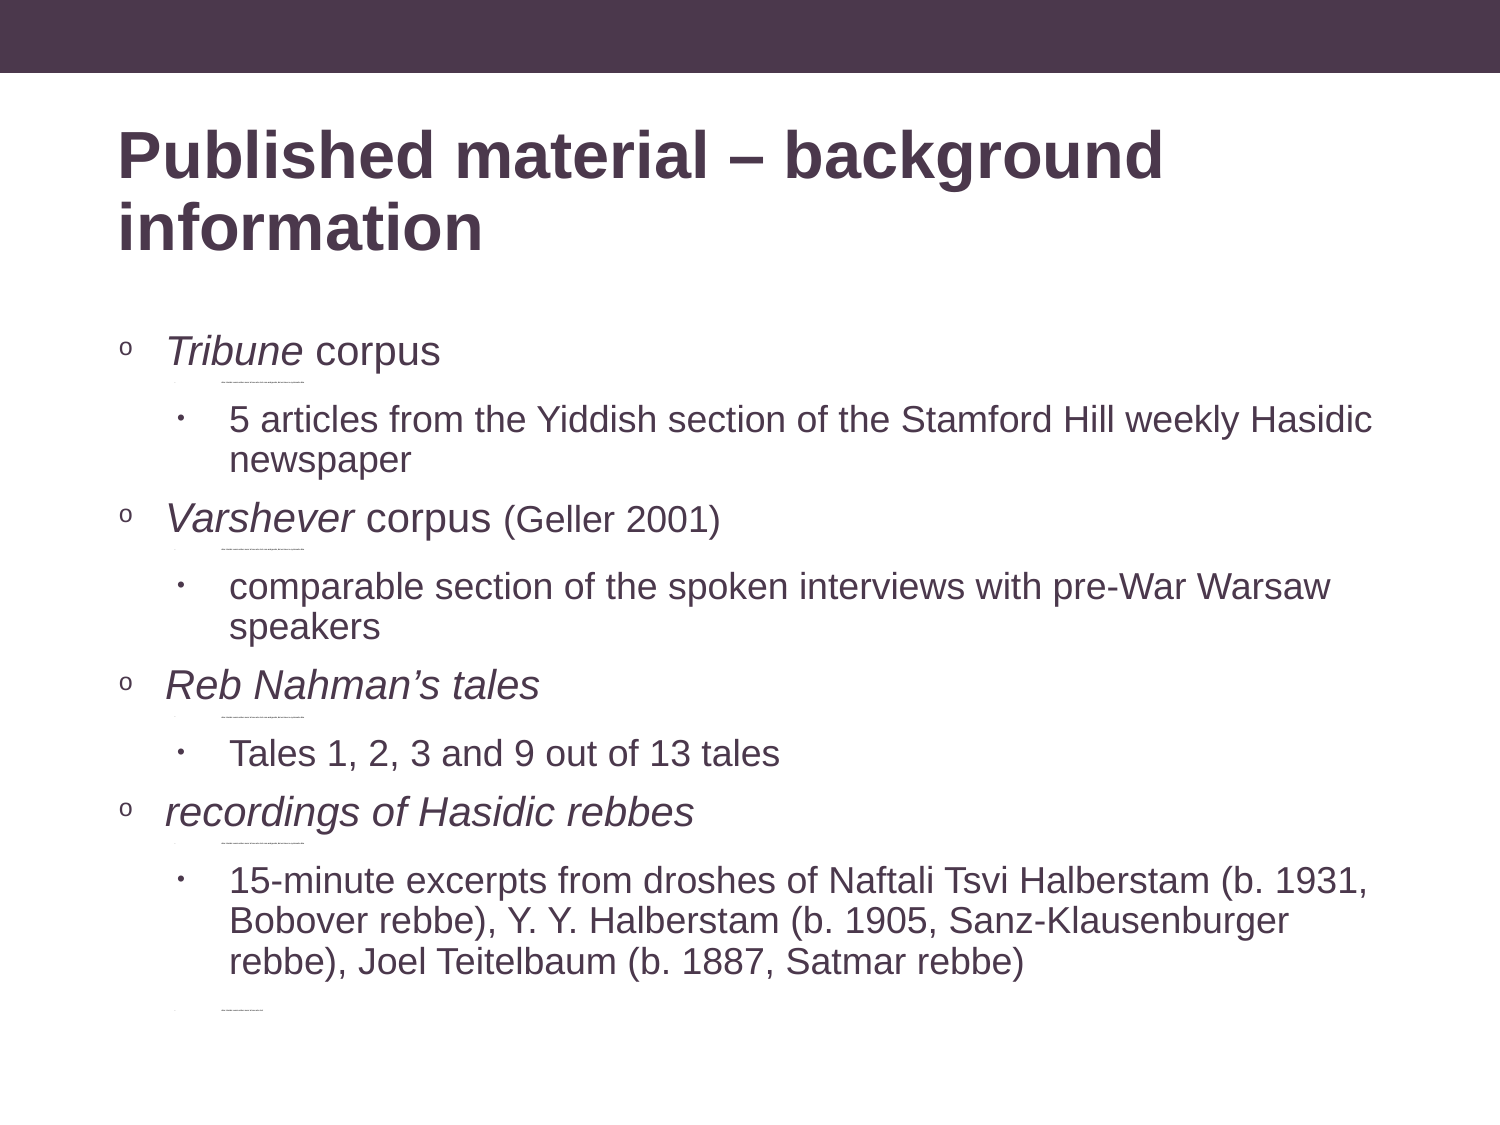

# Published material – background information
Tribune corpus
other Hasidic communities seem to have also lost case and gender, but we have no systematic data
5 articles from the Yiddish section of the Stamford Hill weekly Hasidic newspaper
Varshever corpus (Geller 2001)
other Hasidic communities seem to have also lost case and gender, but we have no systematic data
comparable section of the spoken interviews with pre-War Warsaw speakers
Reb Nahman’s tales
other Hasidic communities seem to have also lost case and gender, but we have no systematic data
Tales 1, 2, 3 and 9 out of 13 tales
recordings of Hasidic rebbes
other Hasidic communities seem to have also lost case and gender, but we have no systematic data
15-minute excerpts from droshes of Naftali Tsvi Halberstam (b. 1931, Bobover rebbe), Y. Y. Halberstam (b. 1905, Sanz-Klausenburger rebbe), Joel Teitelbaum (b. 1887, Satmar rebbe)

other Hasidic communities seem to have also lost